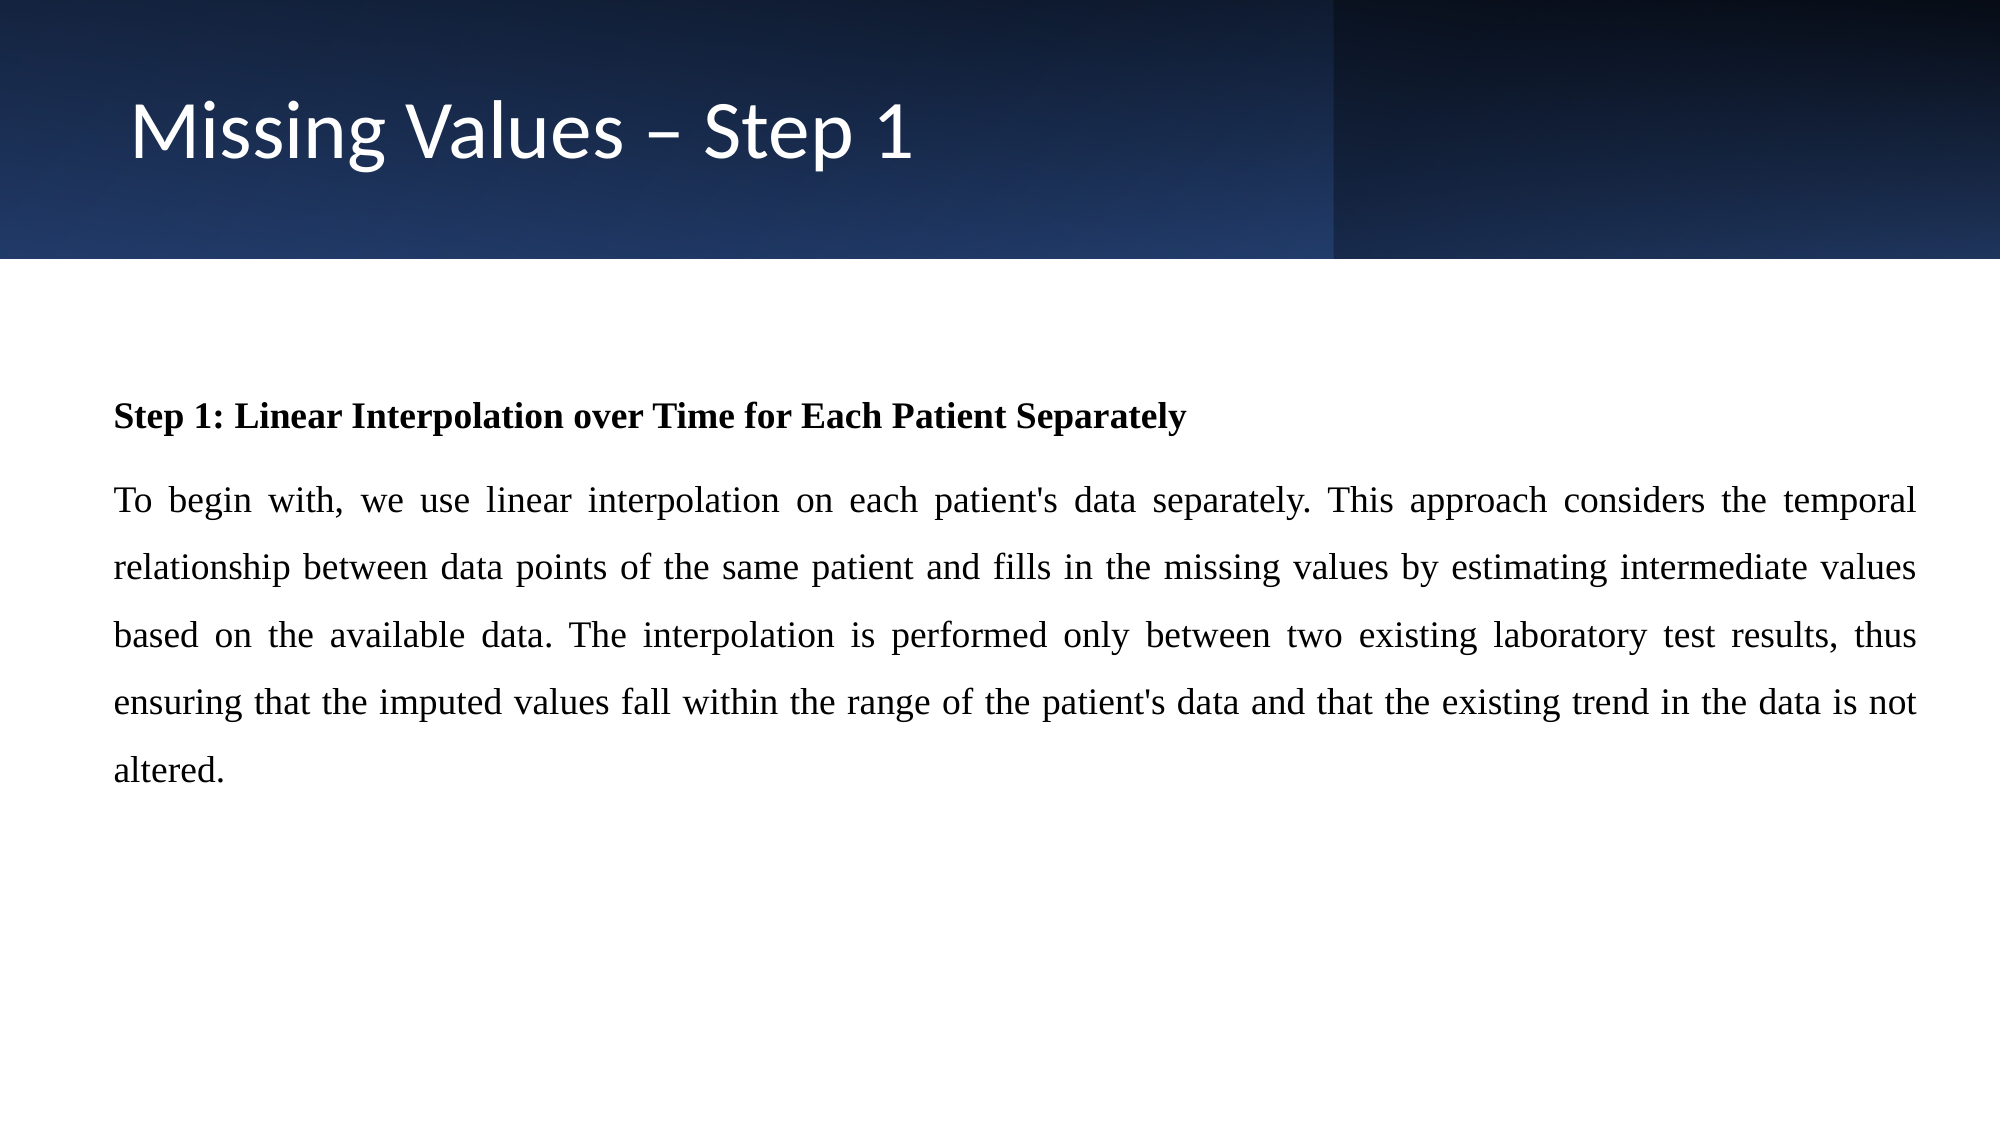

# Missing Values – Step 1
Step 1: Linear Interpolation over Time for Each Patient Separately
To begin with, we use linear interpolation on each patient's data separately. This approach considers the temporal relationship between data points of the same patient and fills in the missing values by estimating intermediate values based on the available data. The interpolation is performed only between two existing laboratory test results, thus ensuring that the imputed values fall within the range of the patient's data and that the existing trend in the data is not altered.